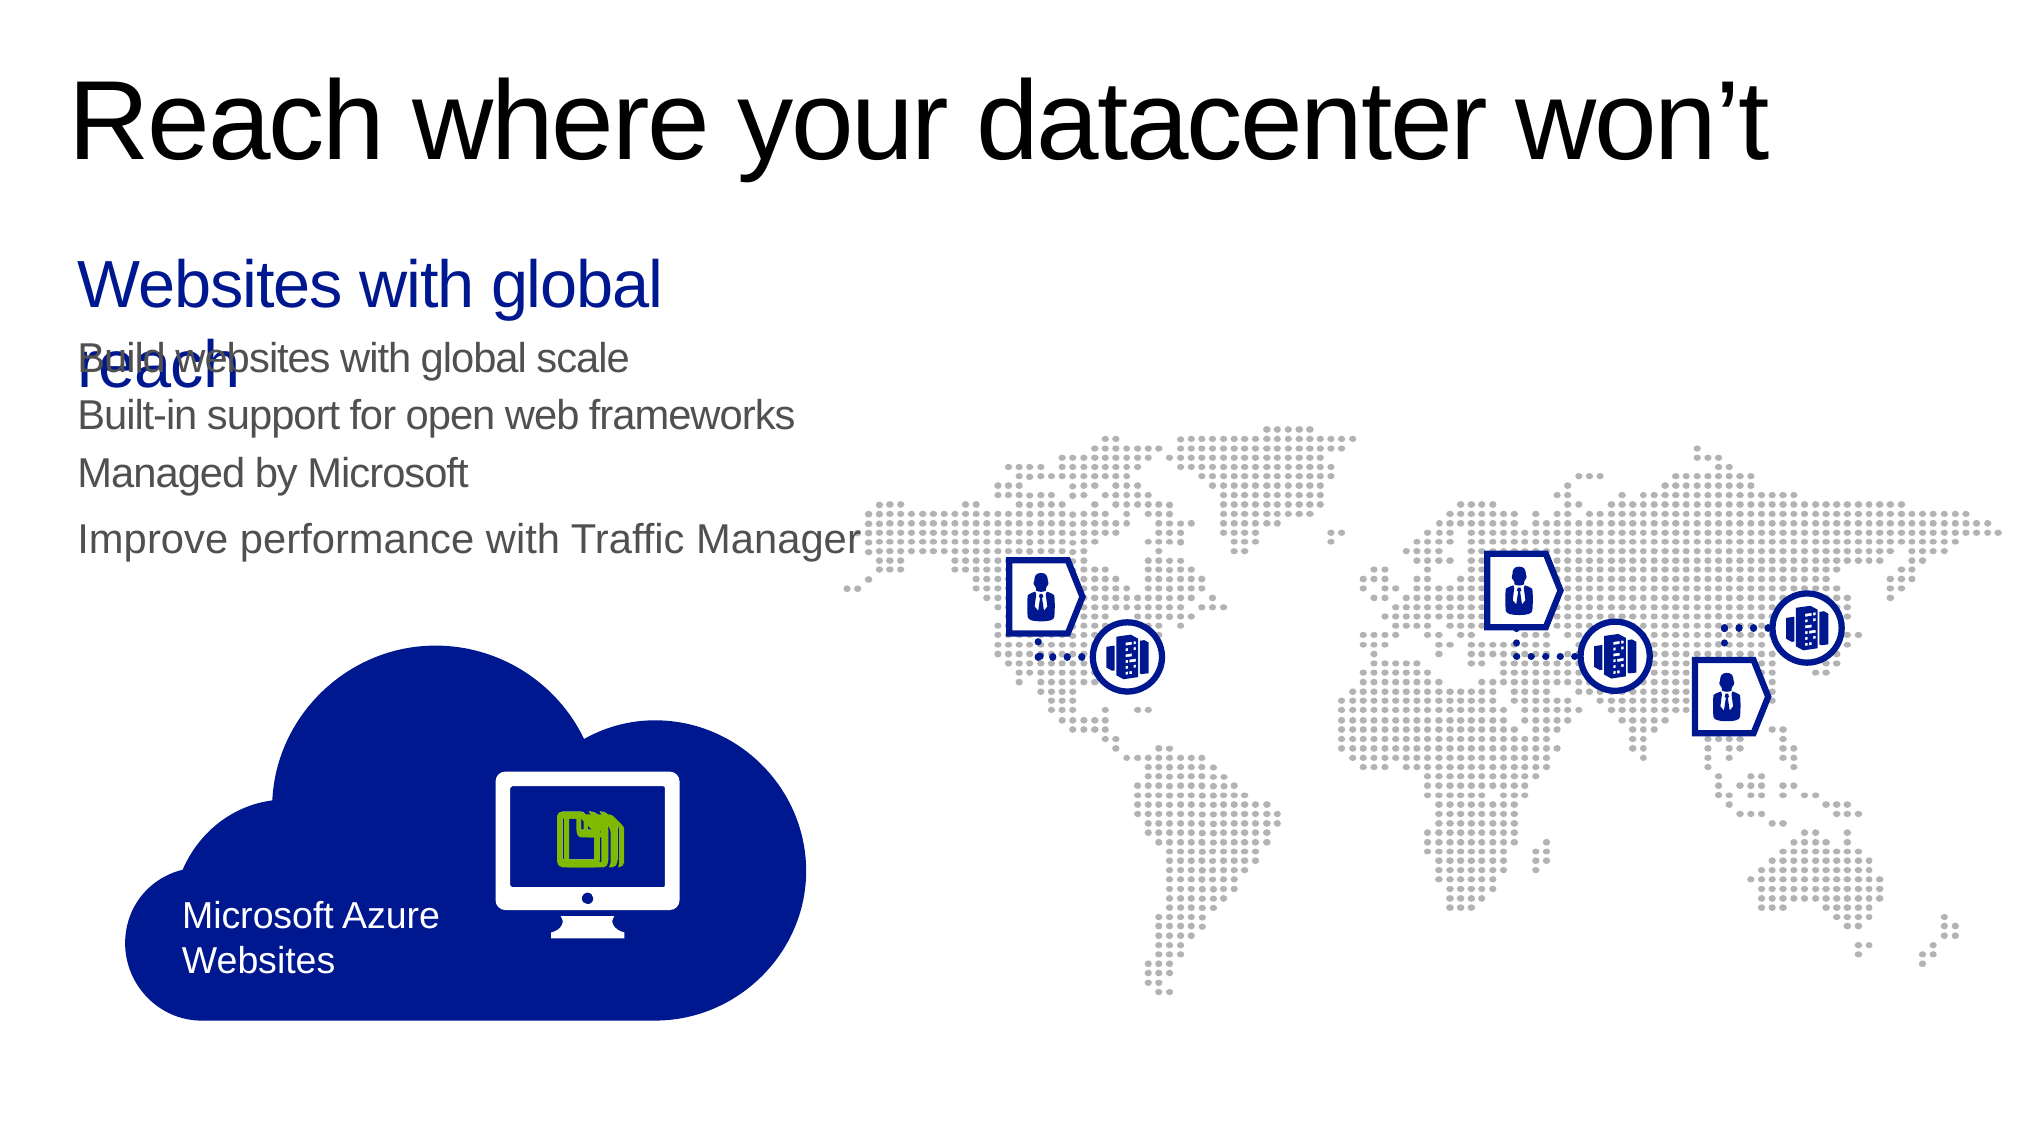

# Reach where your datacenter won’t
Websites with global reach
Build websites with global scale
Built-in support for open web frameworks
Managed by Microsoft
Improve performance with Traffic Manager

    Microsoft Azure
    Websites